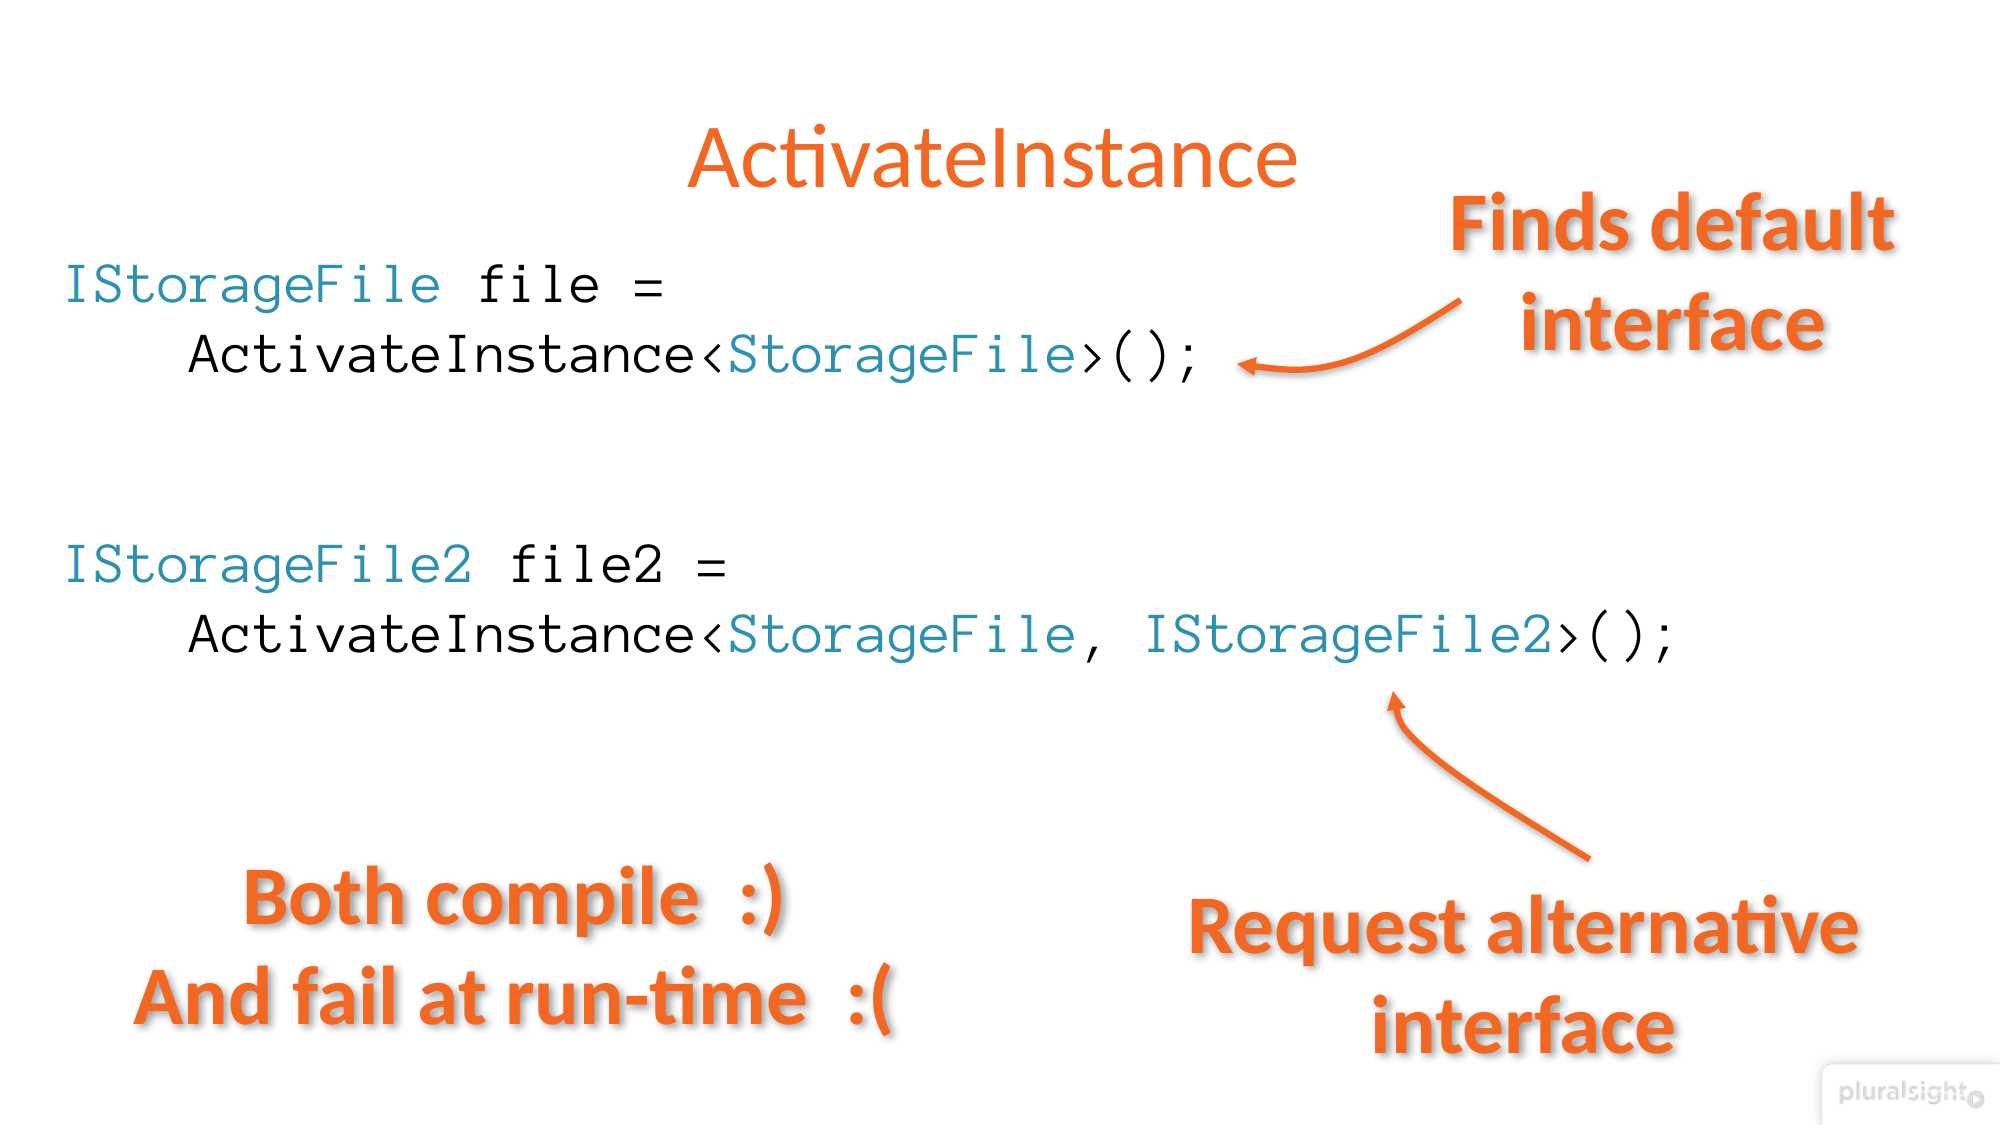

# ActivateInstance
Finds default interface
IStorageFile file =
    ActivateInstance<StorageFile>();

IStorageFile2 file2 =
    ActivateInstance<StorageFile, IStorageFile2>();

Both compile  :)
And fail at run-time  :(
Request alternative interface